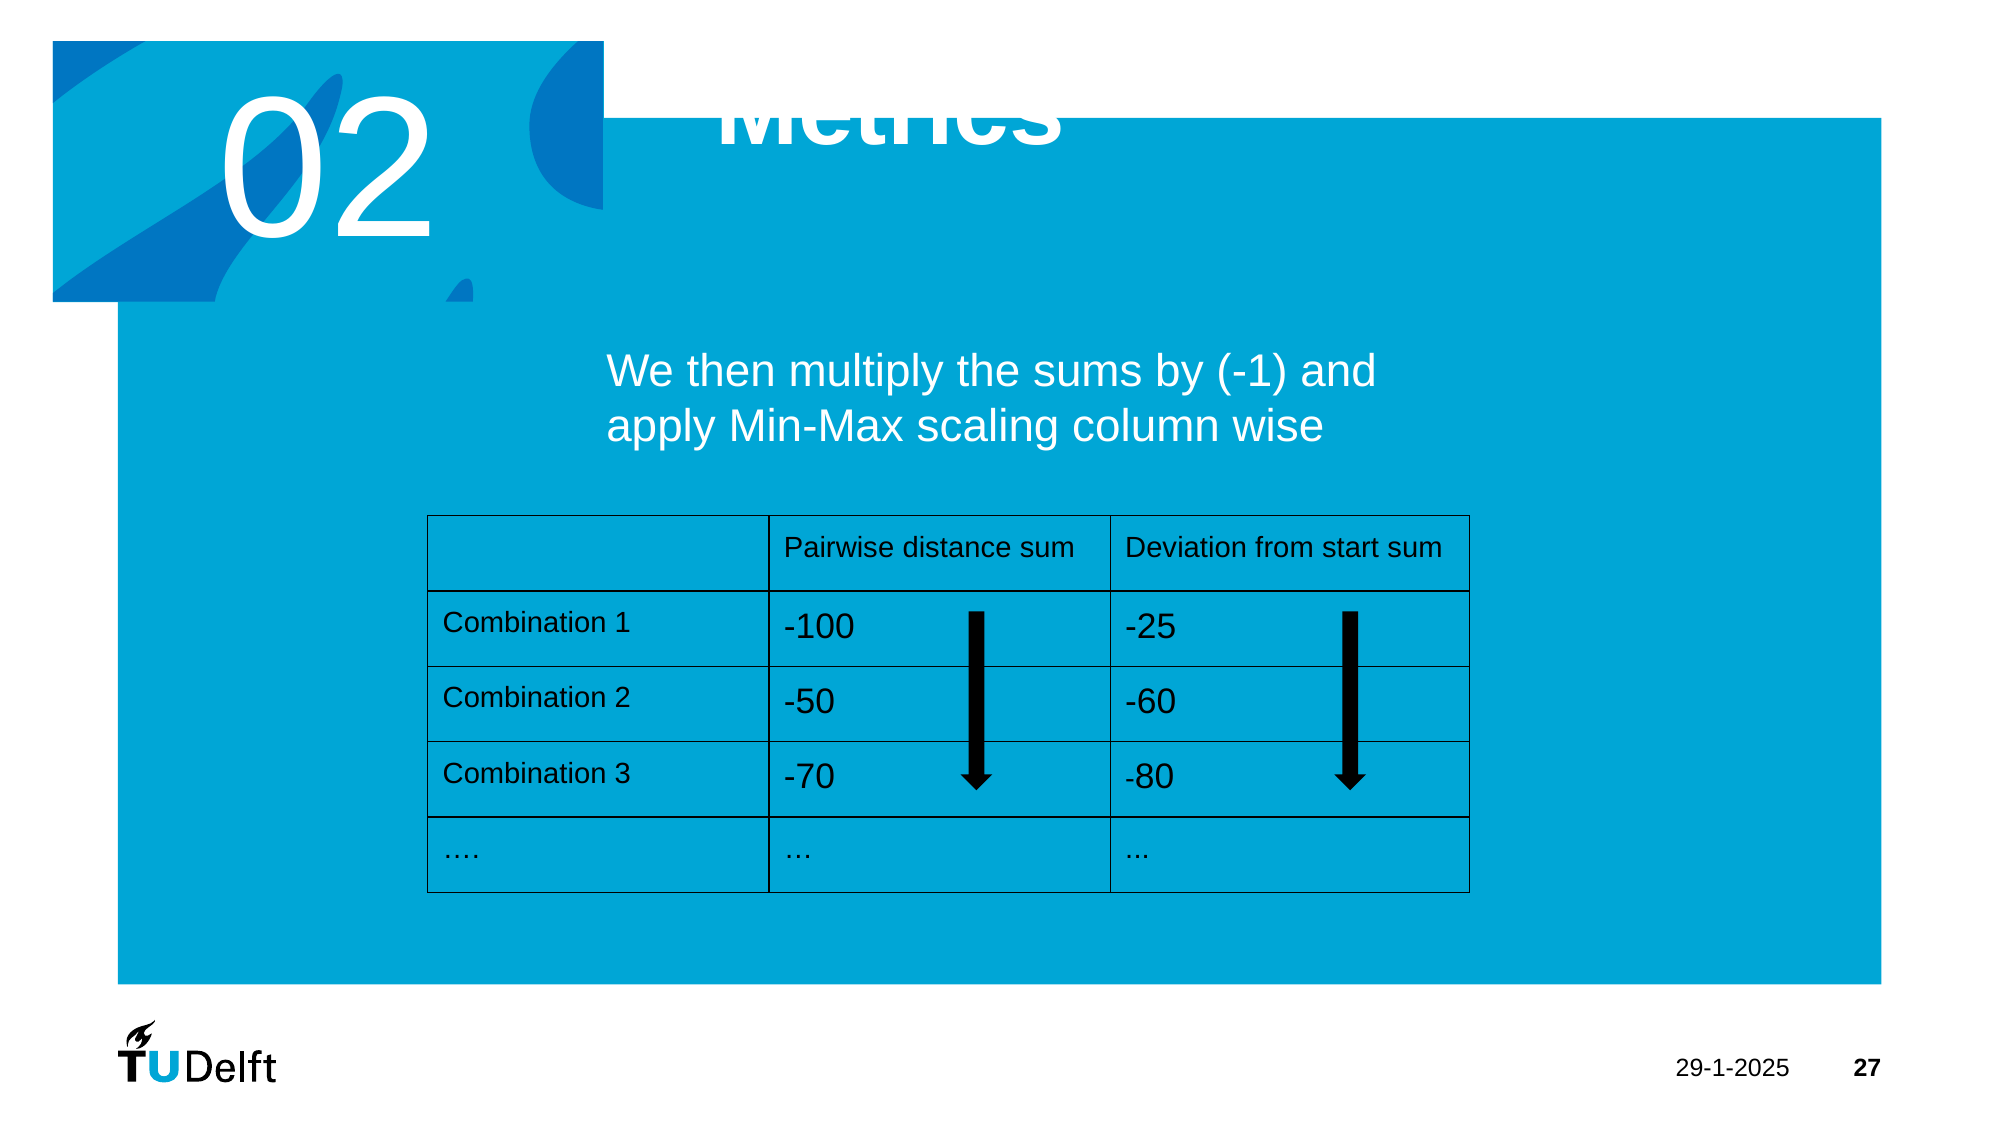

# Chapter | colour mode

02

Metrics

We then multiply the sums by (-1) and apply Min-Max scaling column wise

|  | Pairwise distance sum | Deviation from start sum |
| --- | --- | --- |
| Combination 1 | -100 | -25 |
| Combination 2 | -50 | -60 |
| Combination 3 | -70 | -80 |
| …. | … | ... |

29-1-2025

27